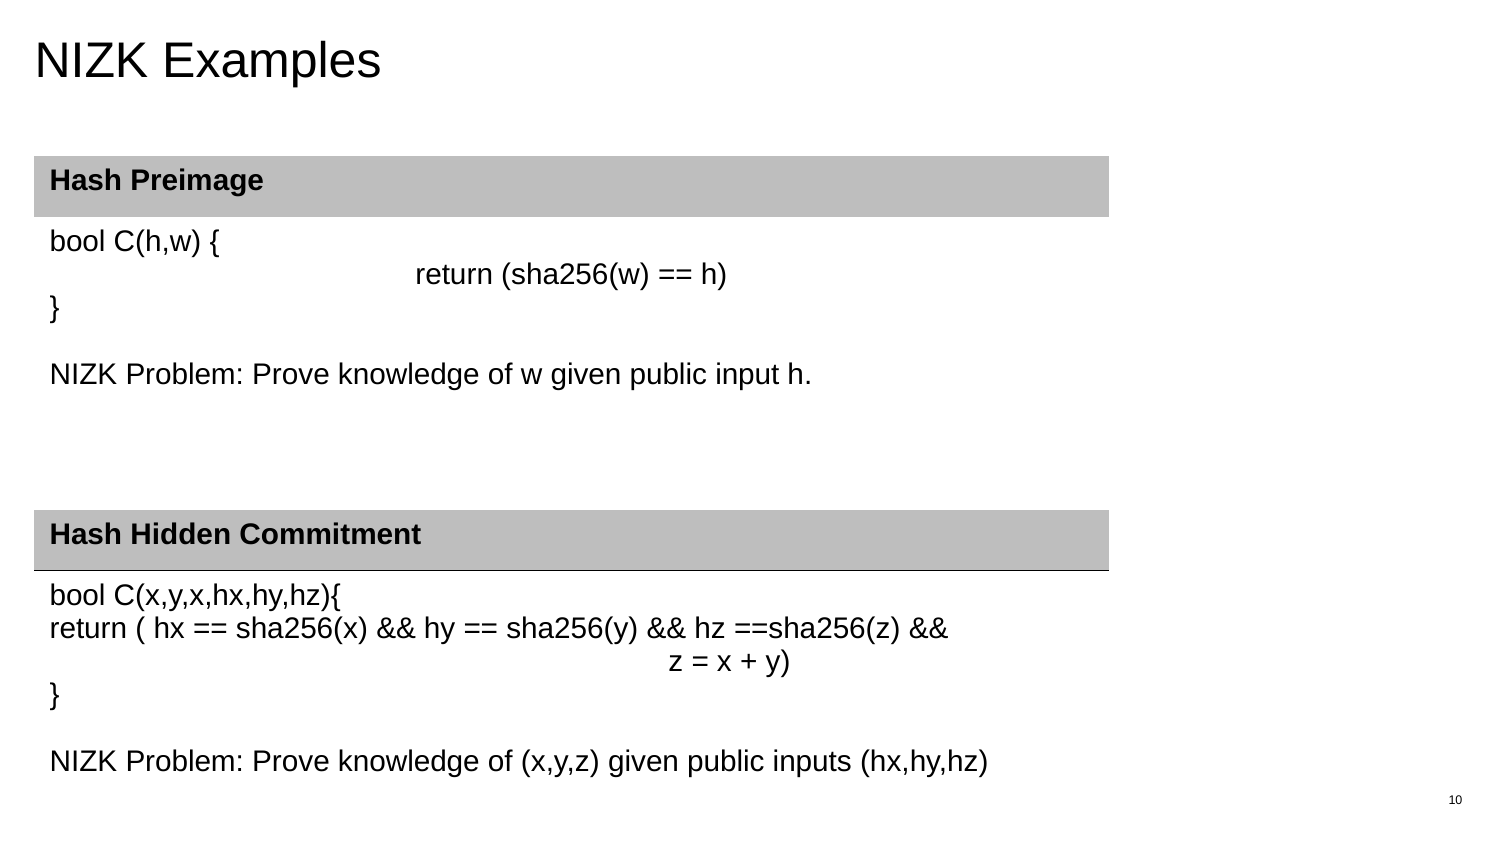

# NIZK Examples
| Hash Preimage |
| --- |
| bool C(h,w) { return (sha256(w) == h) } NIZK Problem: Prove knowledge of w given public input h. |
| Hash Hidden Commitment |
| --- |
| bool C(x,y,x,hx,hy,hz){ return ( hx == sha256(x) && hy == sha256(y) && hz ==sha256(z) && z = x + y) } NIZK Problem: Prove knowledge of (x,y,z) given public inputs (hx,hy,hz) |
10